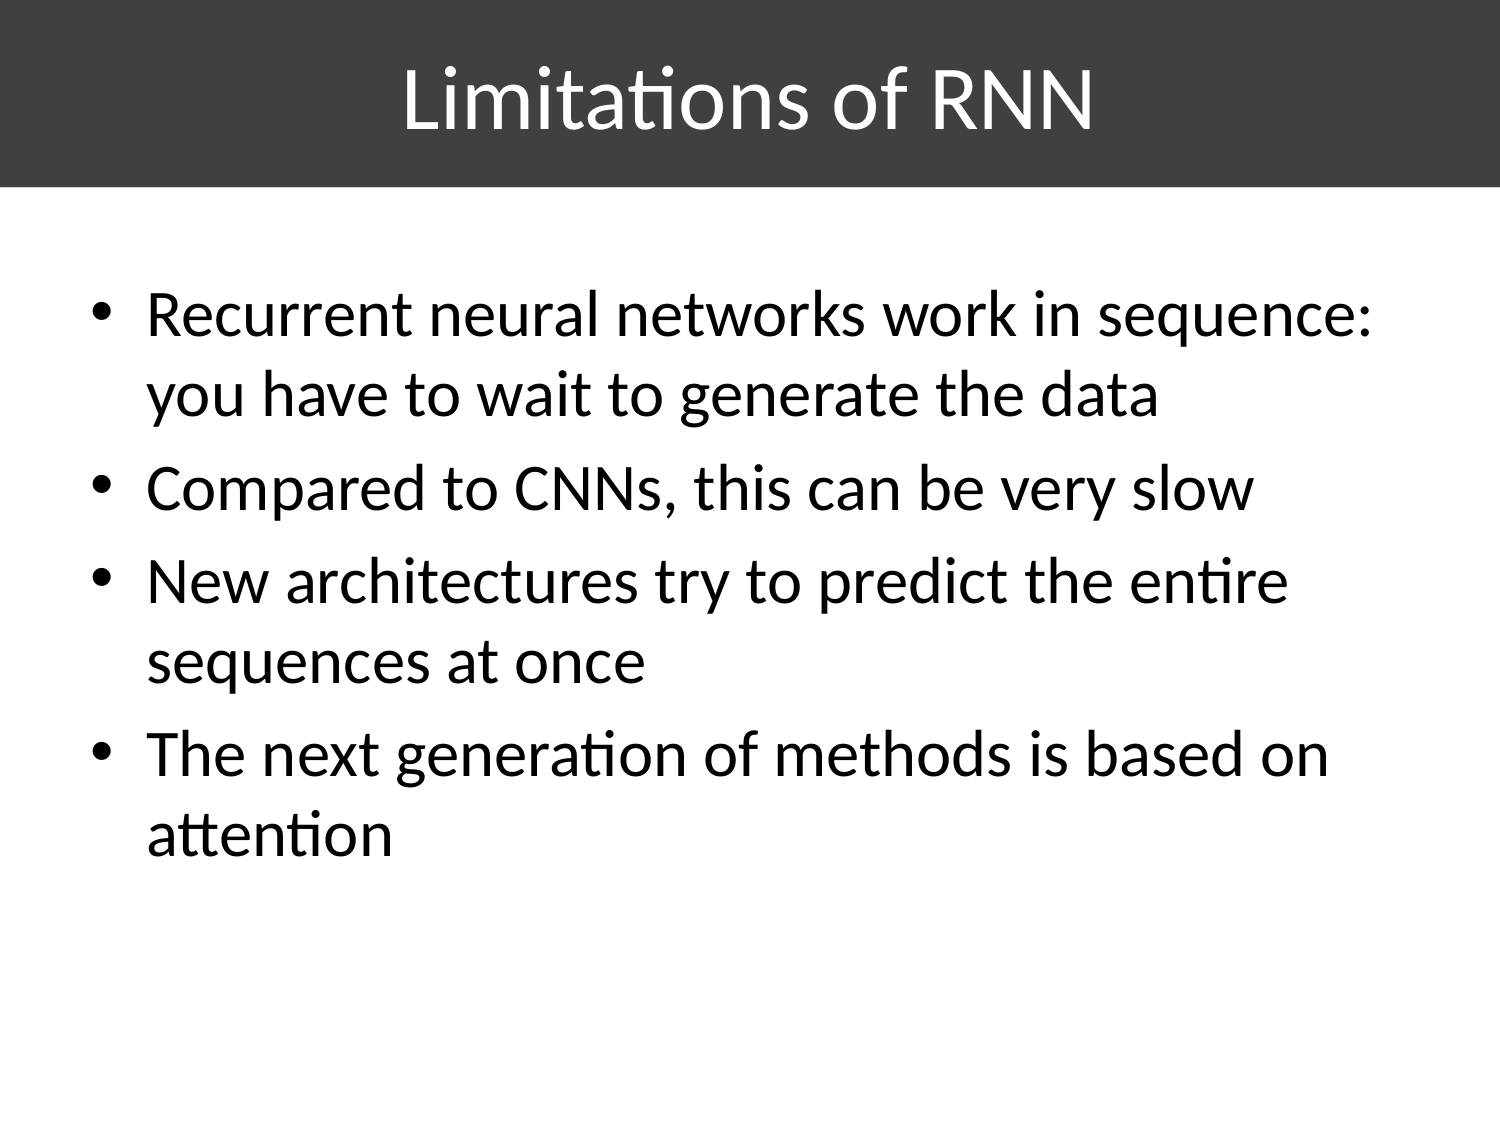

# Limitations of RNN
Recurrent neural networks work in sequence: you have to wait to generate the data
Compared to CNNs, this can be very slow
New architectures try to predict the entire sequences at once
The next generation of methods is based on attention